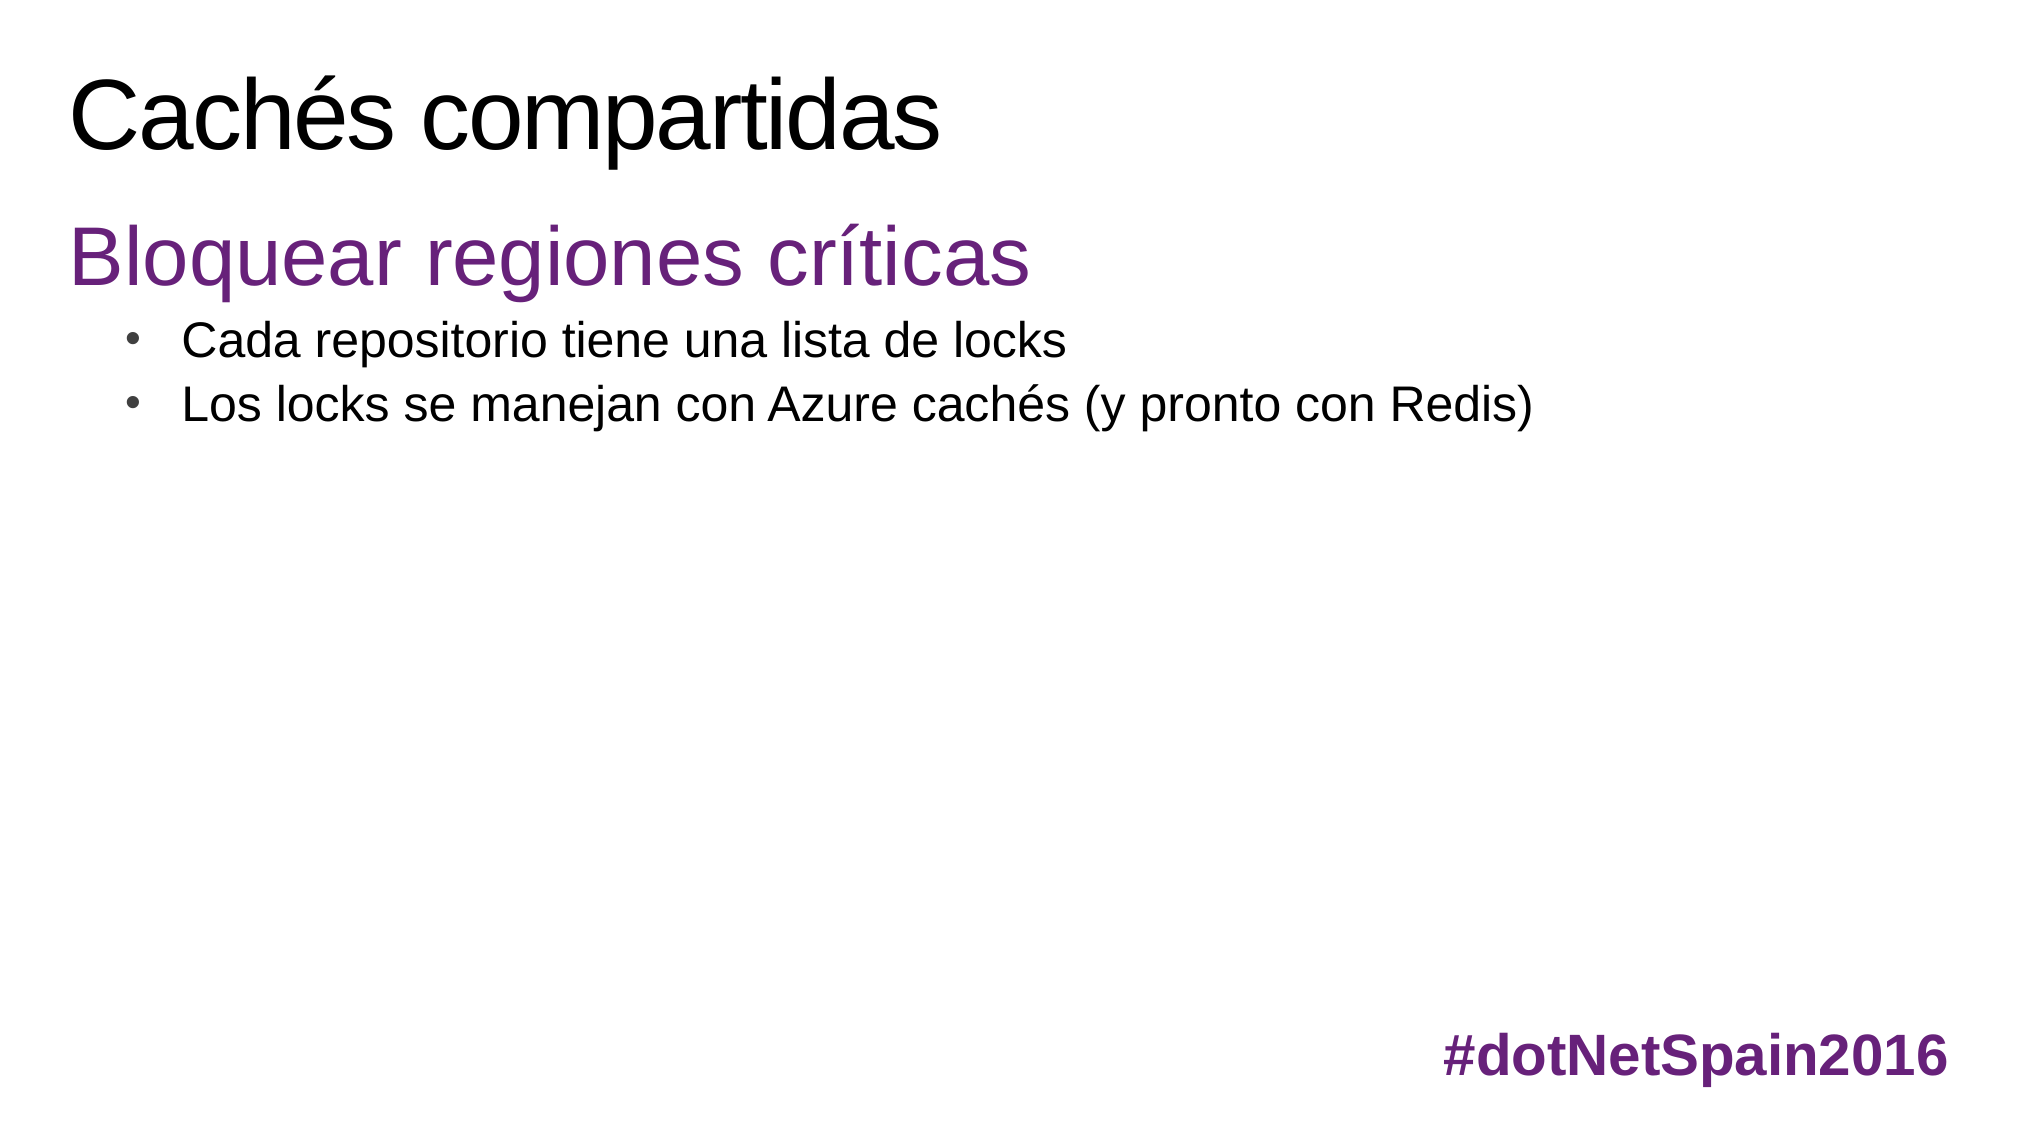

# Cachés compartidas
Bloquear regiones críticas
Cada repositorio tiene una lista de locks
Los locks se manejan con Azure cachés (y pronto con Redis)